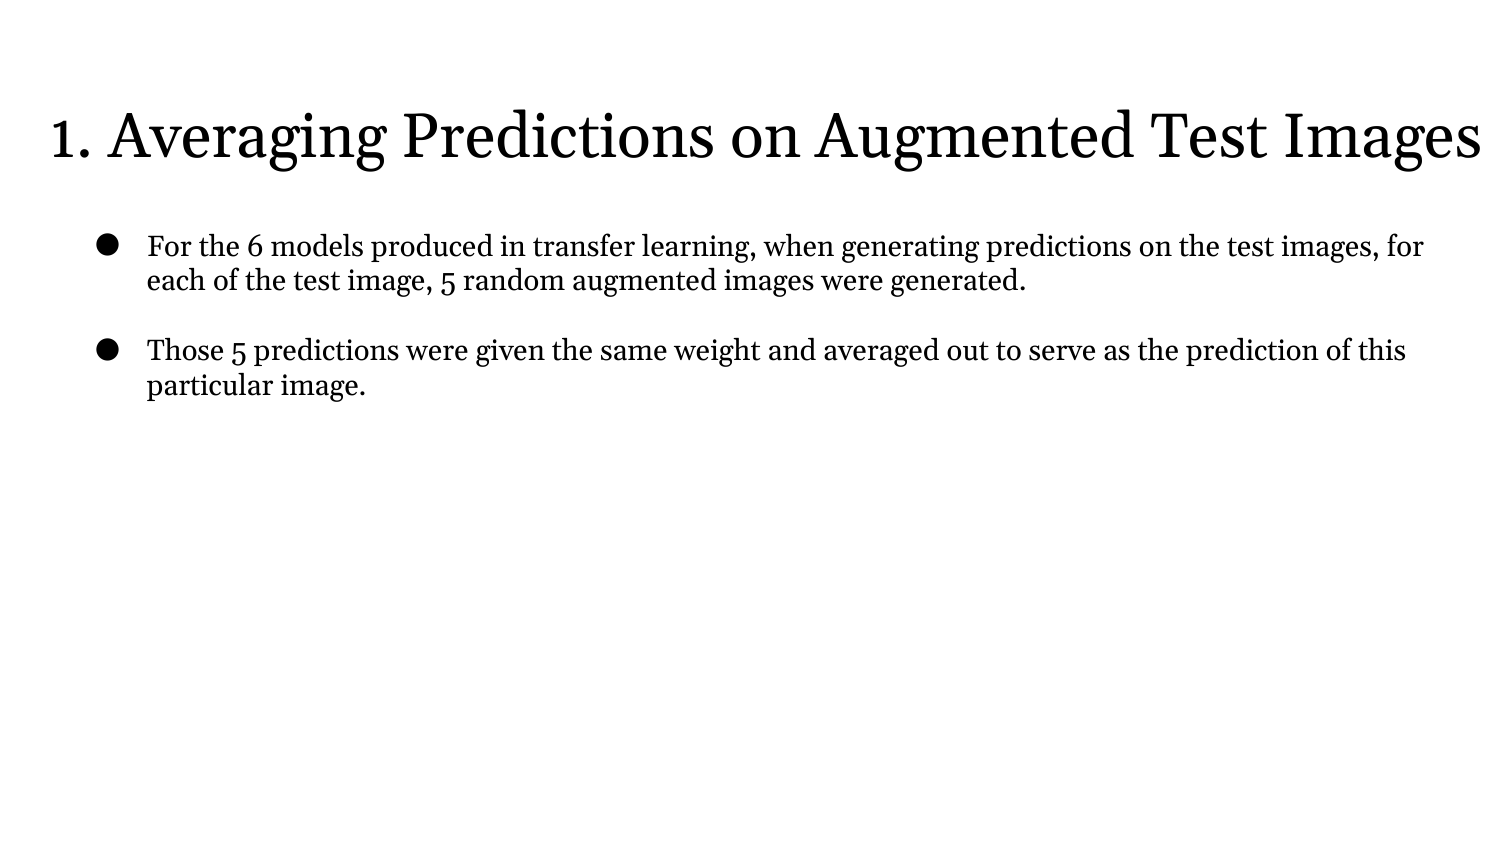

1. Averaging Predictions on Augmented Test Images
For the 6 models produced in transfer learning, when generating predictions on the test images, for each of the test image, 5 random augmented images were generated.

Those 5 predictions were given the same weight and averaged out to serve as the prediction of this particular image.